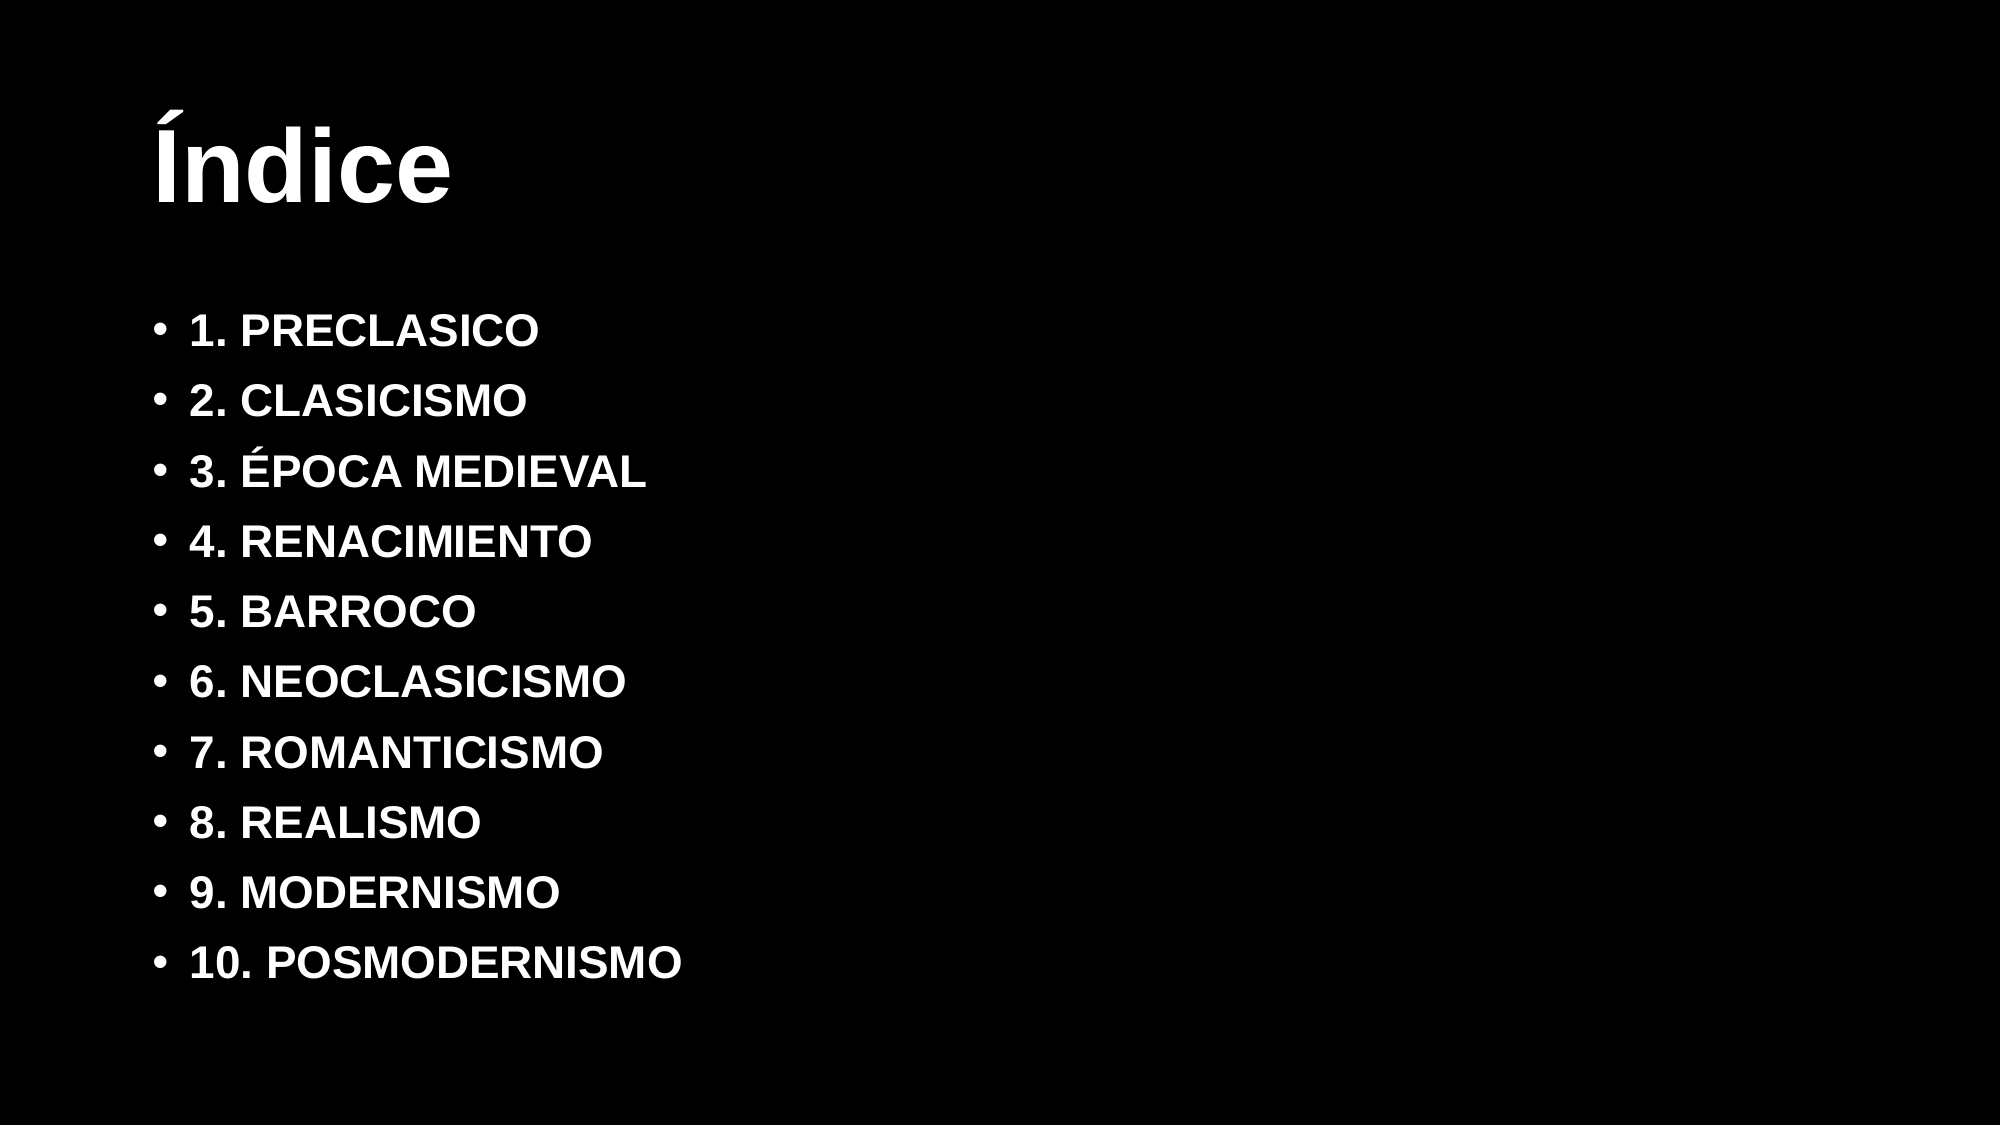

# Índice
1. PRECLASICO
2. CLASICISMO
3. ÉPOCA MEDIEVAL
4. RENACIMIENTO
5. BARROCO
6. NEOCLASICISMO
7. ROMANTICISMO
8. REALISMO
9. MODERNISMO
10. POSMODERNISMO